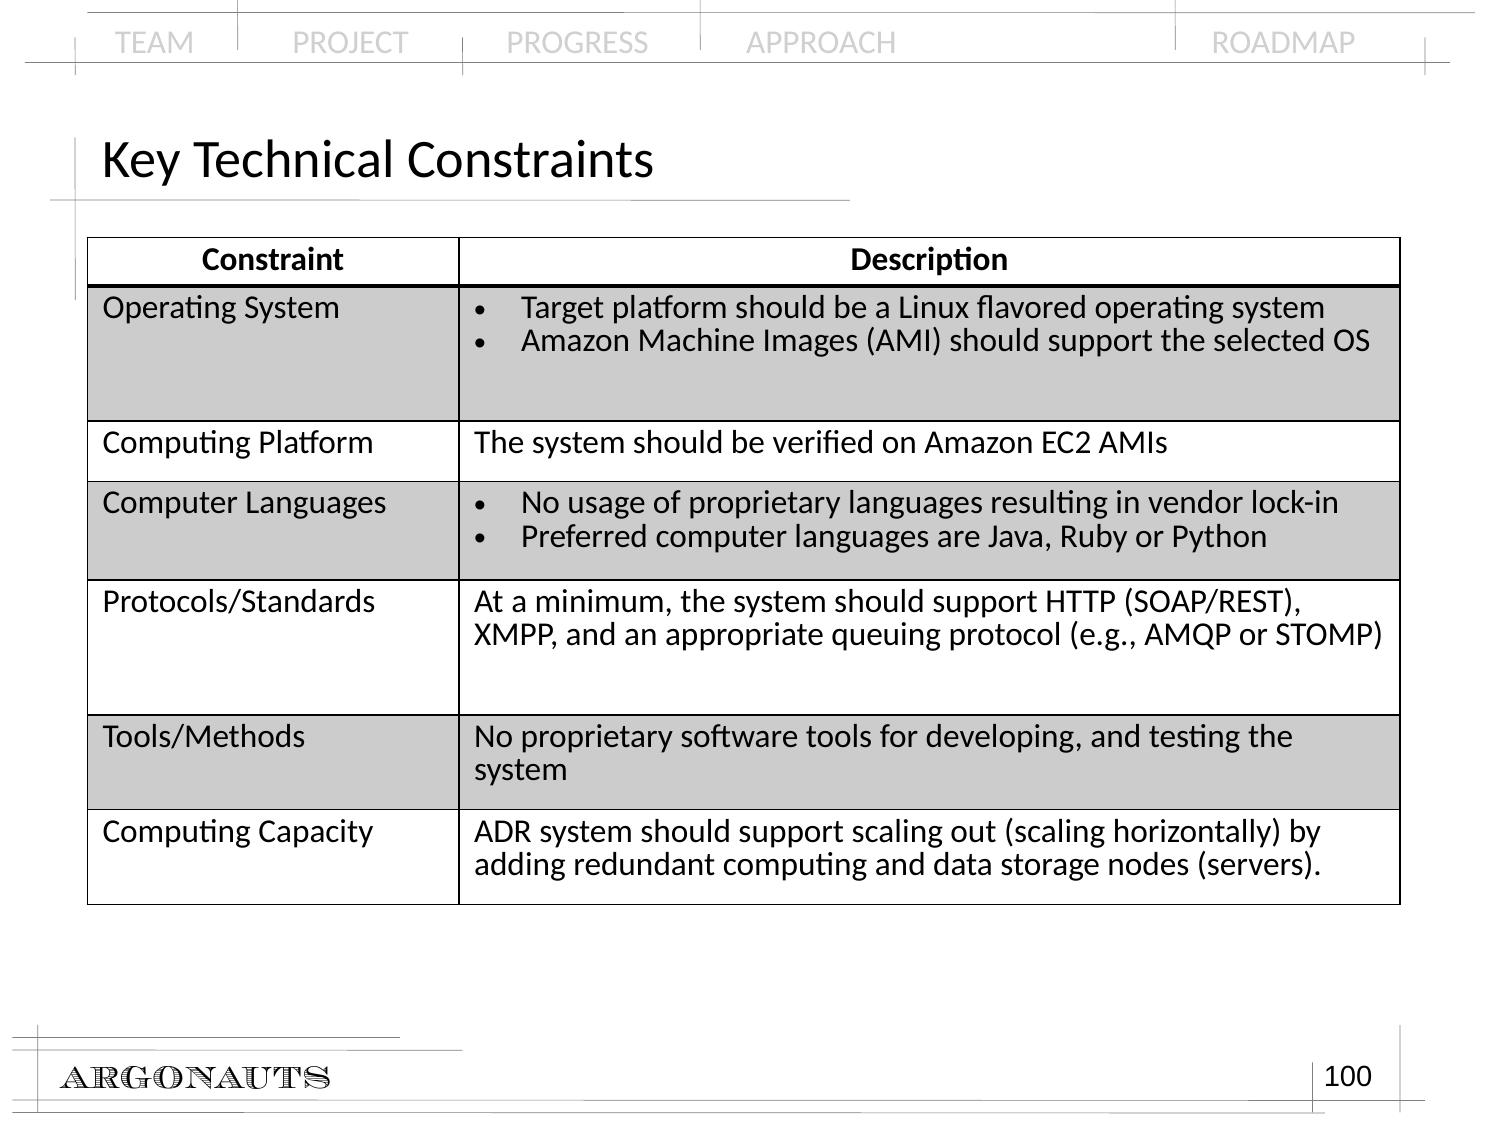

# Key Technical Constraints
| Constraint | Description |
| --- | --- |
| Operating System | Target platform should be a Linux flavored operating system Amazon Machine Images (AMI) should support the selected OS |
| Computing Platform | The system should be verified on Amazon EC2 AMIs |
| Computer Languages | No usage of proprietary languages resulting in vendor lock-in Preferred computer languages are Java, Ruby or Python |
| Protocols/Standards | At a minimum, the system should support HTTP (SOAP/REST), XMPP, and an appropriate queuing protocol (e.g., AMQP or STOMP) |
| Tools/Methods | No proprietary software tools for developing, and testing the system |
| Computing Capacity | ADR system should support scaling out (scaling horizontally) by adding redundant computing and data storage nodes (servers). |
100